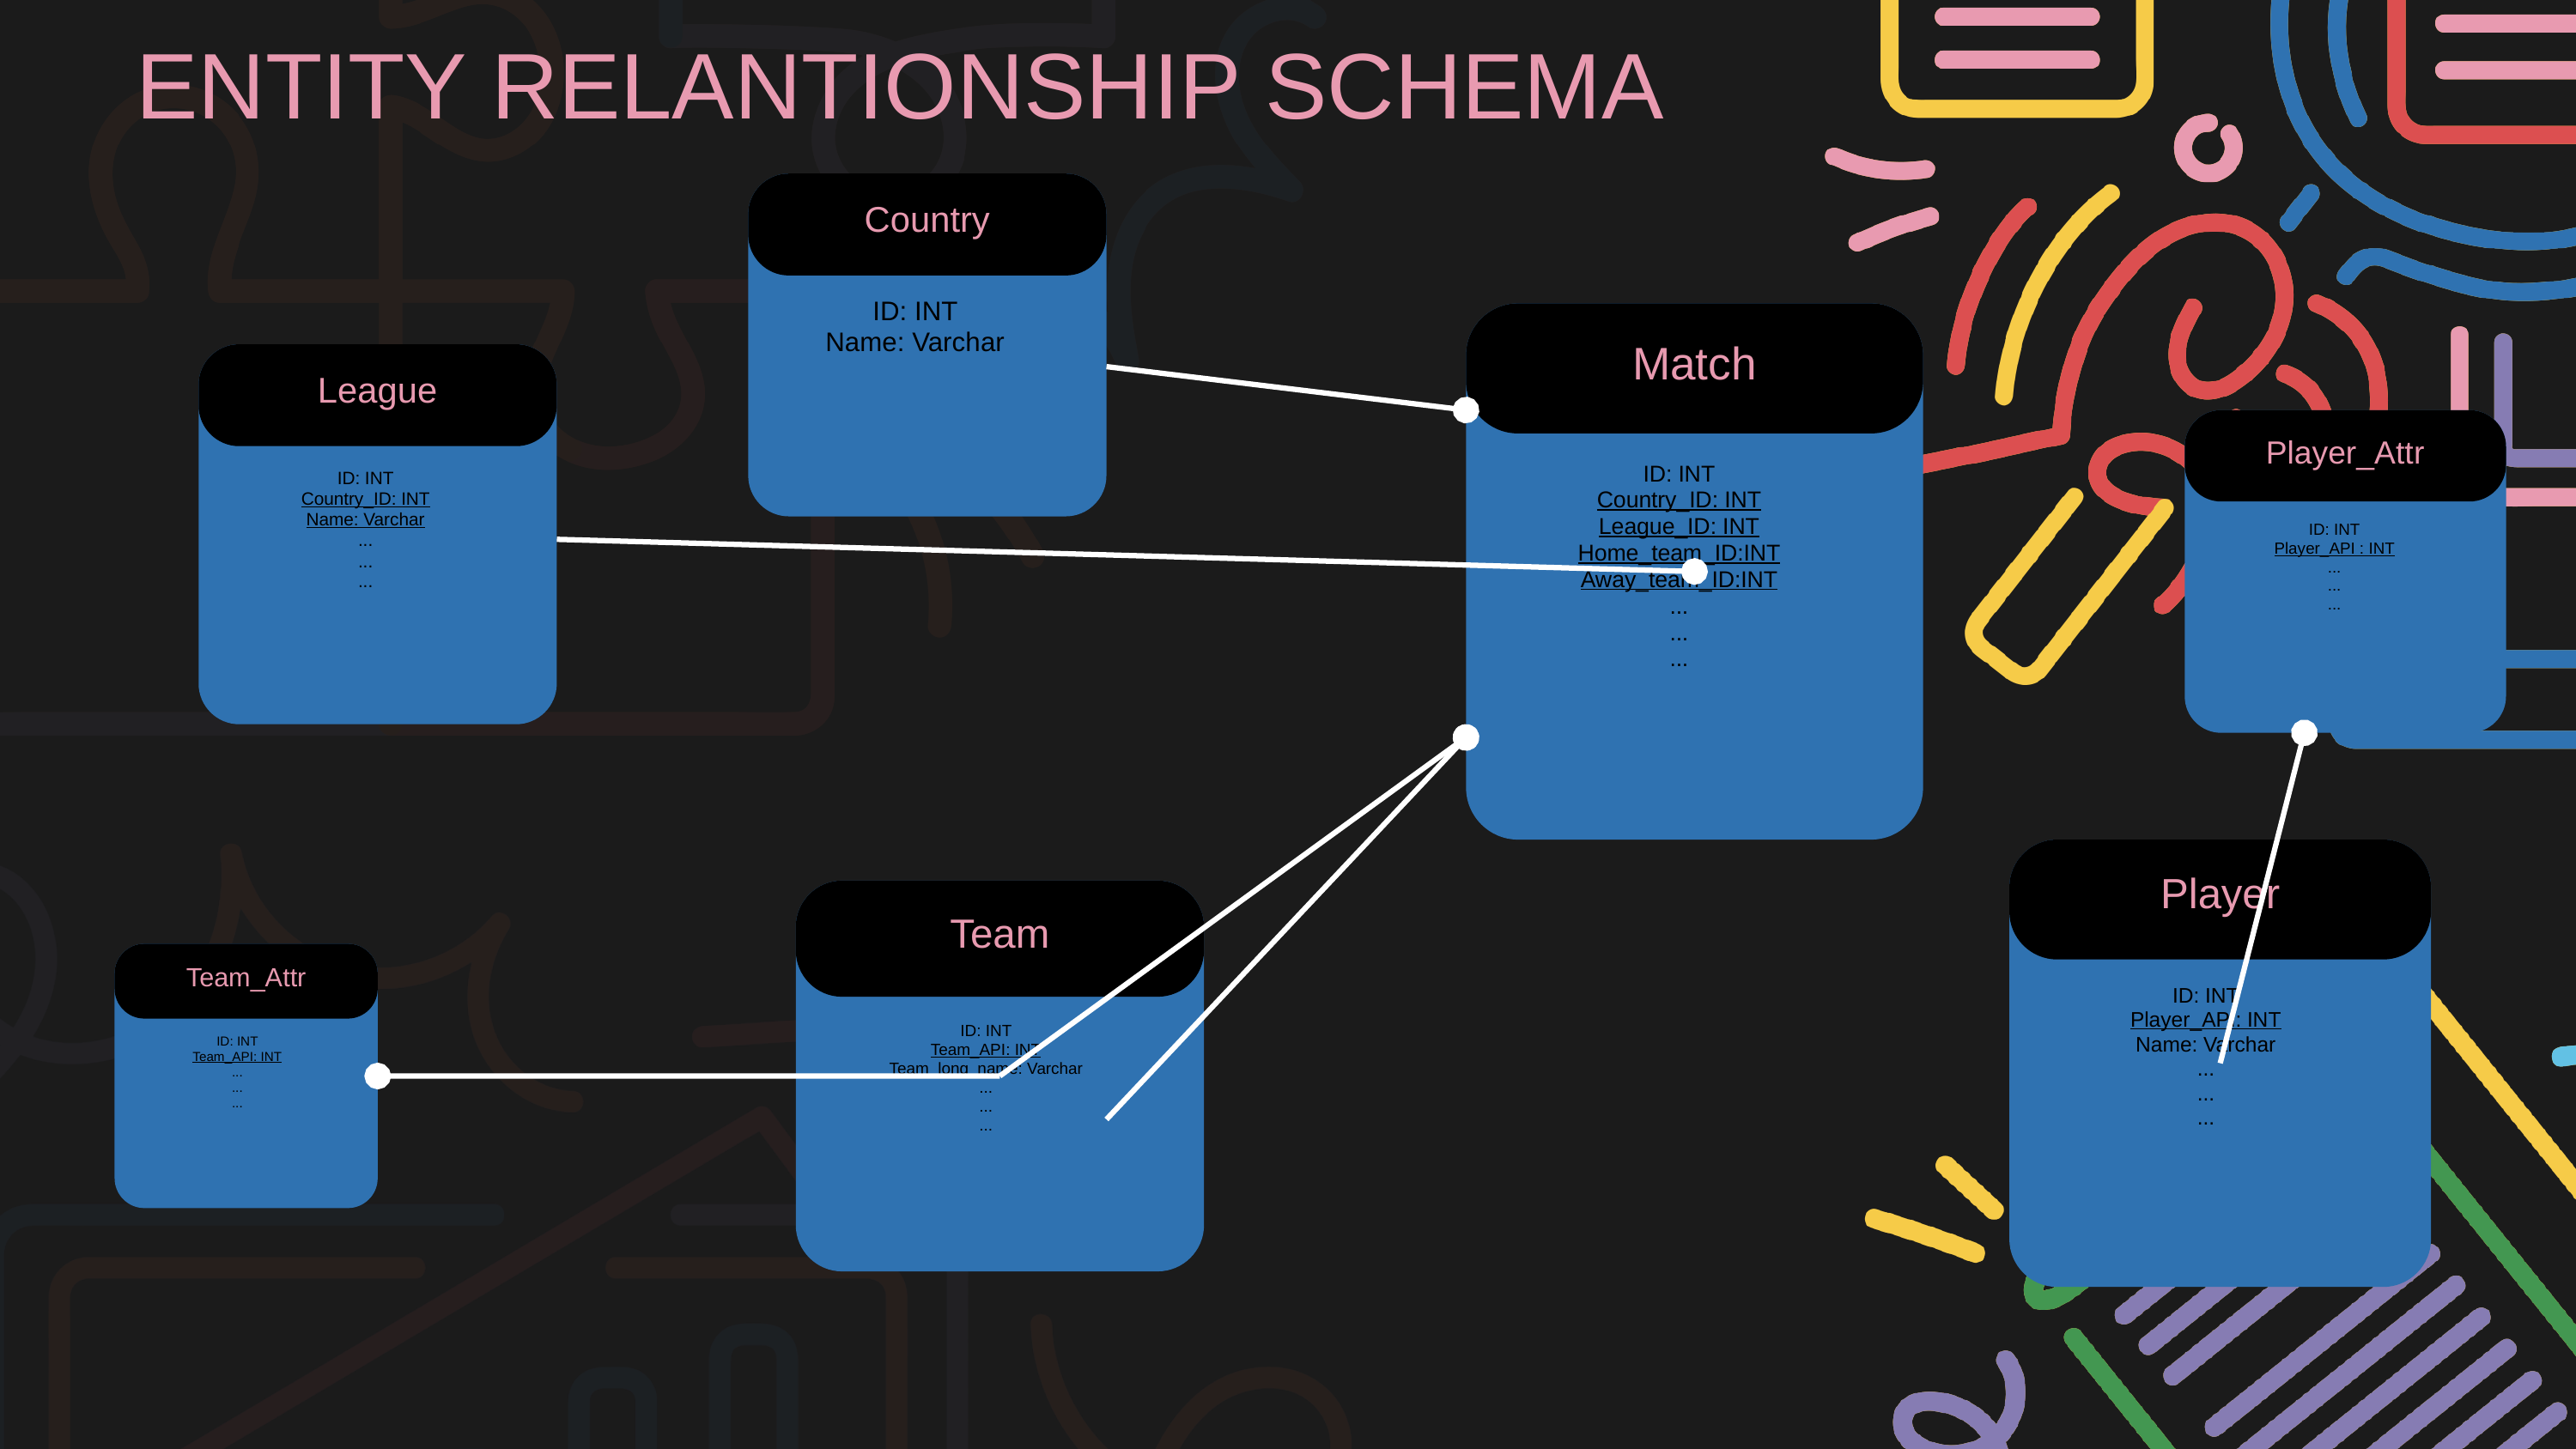

ENTITY RELANTIONSHIP SCHEMA

Country
ID: INT
Name: Varchar

Match
ID: INT
Country_ID: INT
League_ID: INT
Home_team_ID:INT
Away_team_ID:INT
...
...
...

League
ID: INT
Country_ID: INT
Name: Varchar
...
...
...

Player_Attr
ID: INT
Player_API : INT
...
...
...

Player
ID: INT
Player_API: INT
Name: Varchar
...
...
...

Team
ID: INT
Team_API: INT
Team_long_name: Varchar
...
...
...

Team_Attr
ID: INT
Team_API: INT
...
...
...